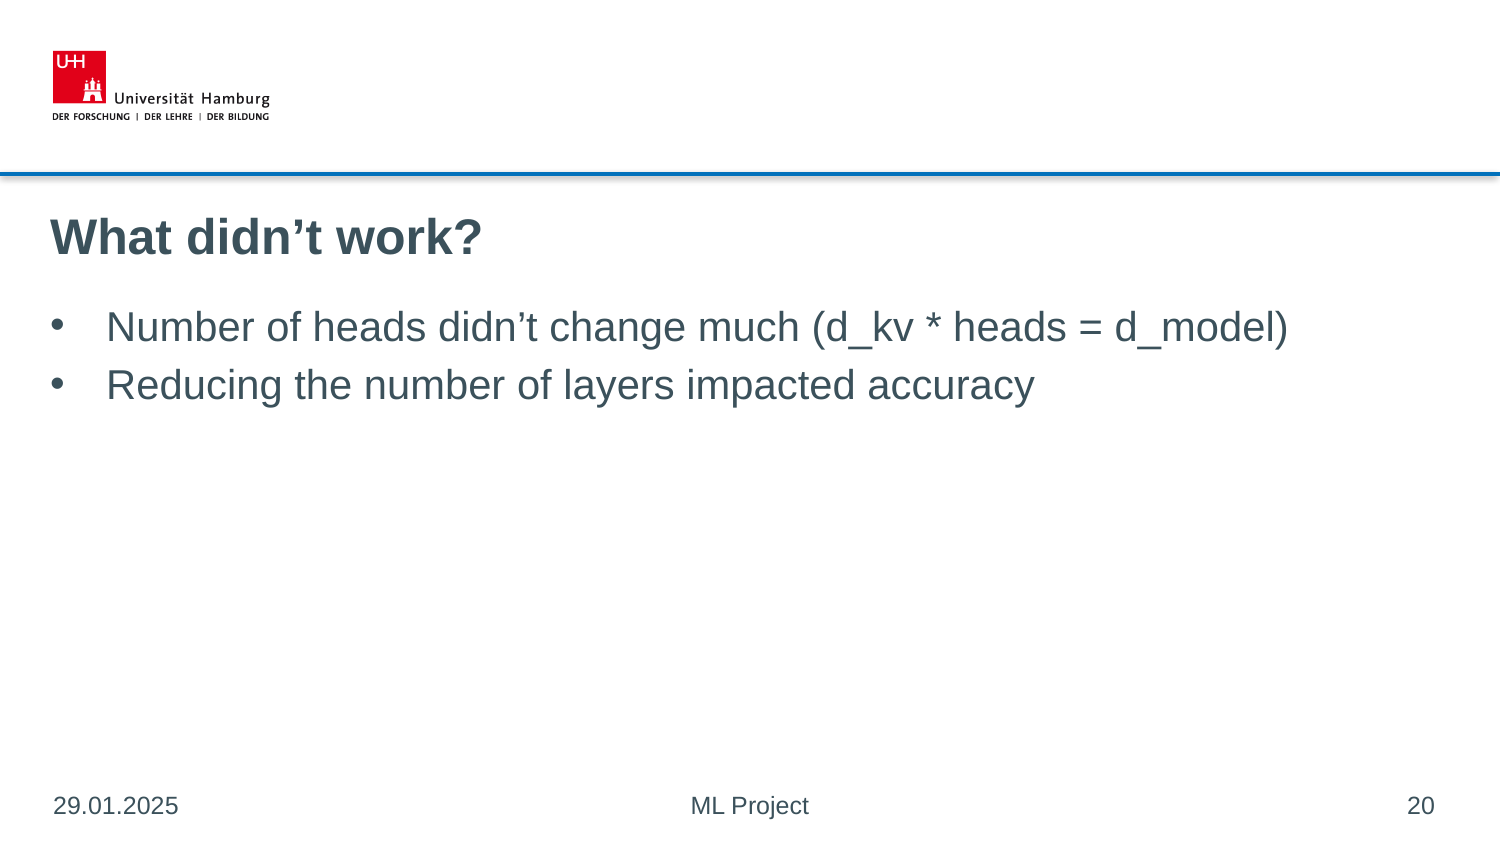

# What didn’t work?
Number of heads didn’t change much (d_kv * heads = d_model)
Reducing the number of layers impacted accuracy

29.01.2025
20
ML Project